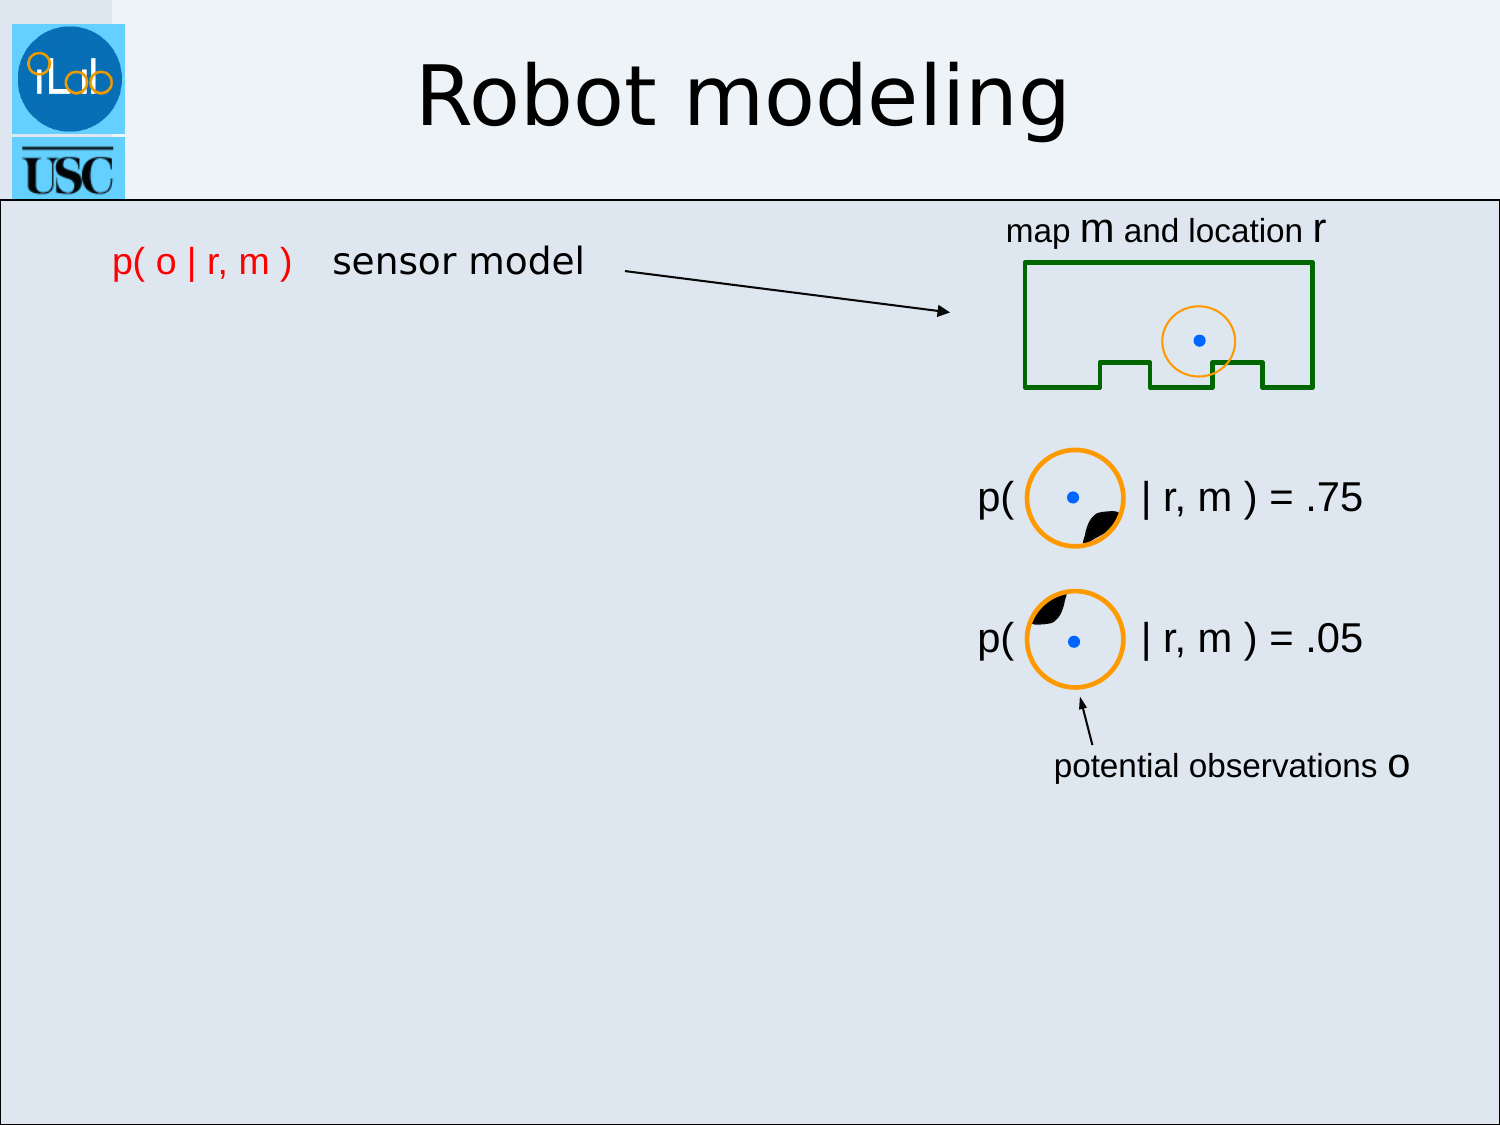

Robot modeling
map m and location r

p( o | r, m )    sensor model

p(           | r, m ) = .75

p(           | r, m ) = .05

potential observations o